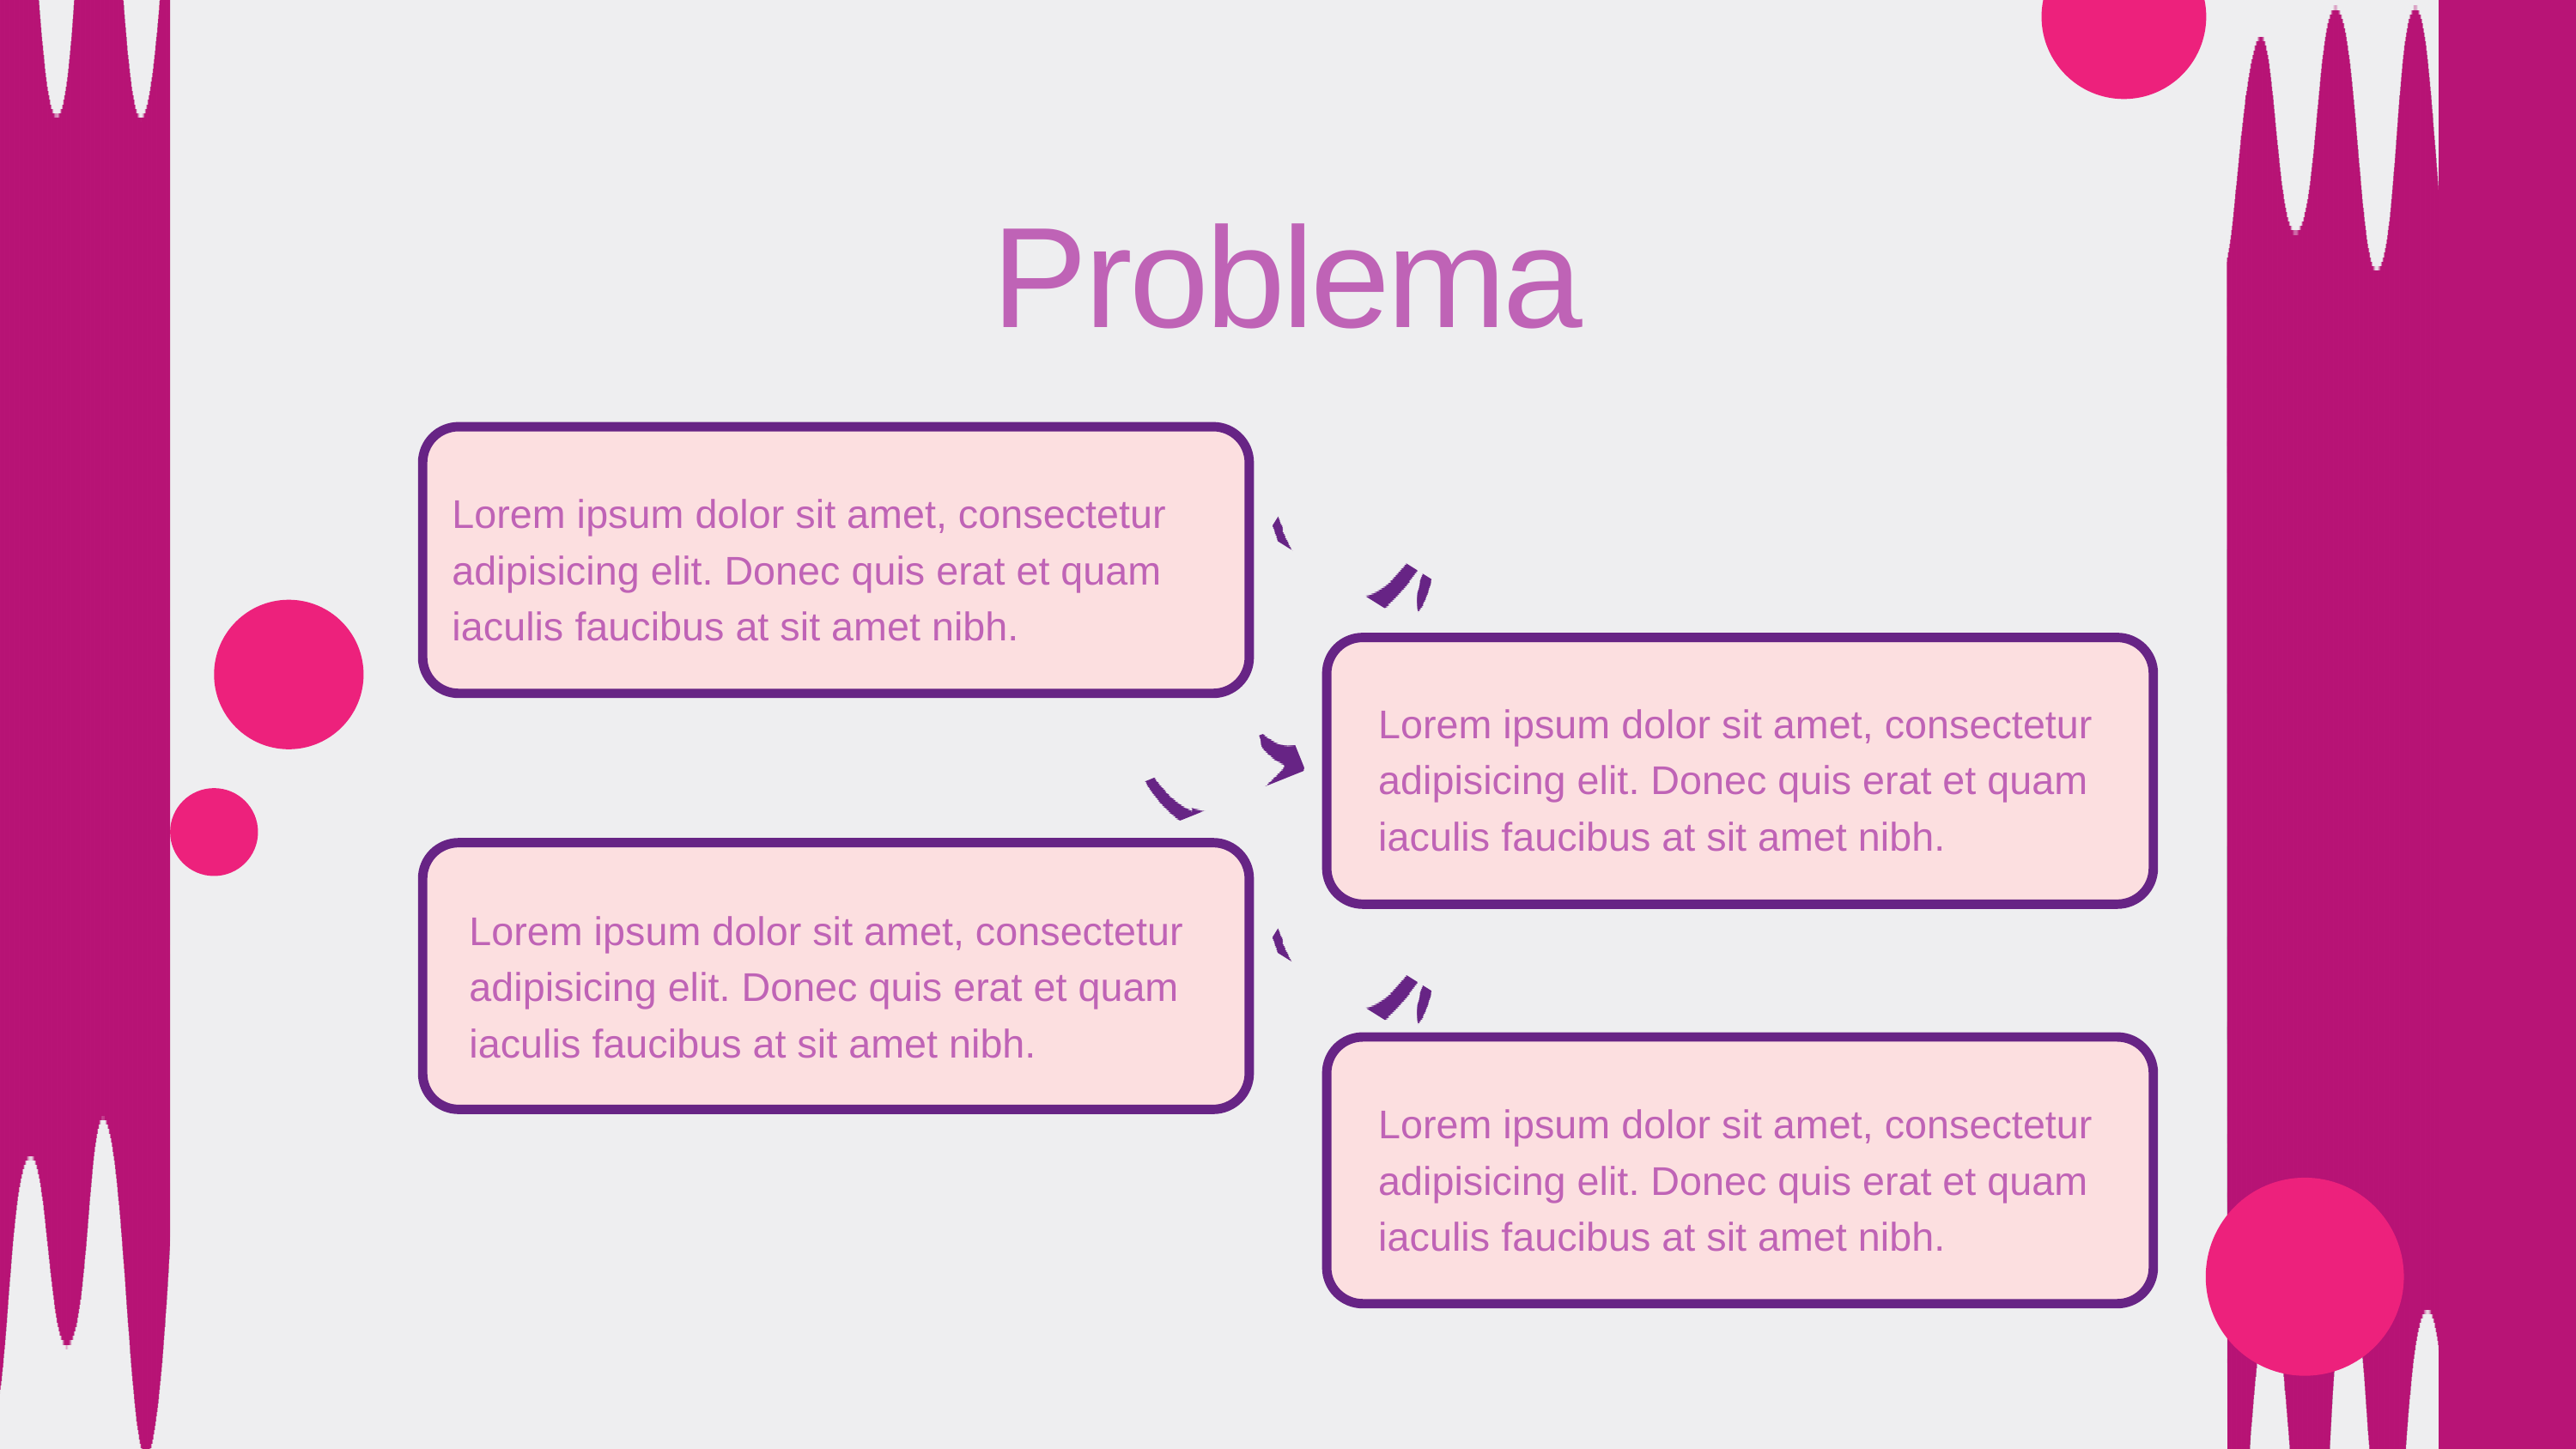

Problema

Lorem ipsum dolor sit amet, consectetur adipisicing elit. Donec quis erat et quam iaculis faucibus at sit amet nibh.

Lorem ipsum dolor sit amet, consectetur adipisicing elit. Donec quis erat et quam iaculis faucibus at sit amet nibh.

Lorem ipsum dolor sit amet, consectetur adipisicing elit. Donec quis erat et quam iaculis faucibus at sit amet nibh.

Lorem ipsum dolor sit amet, consectetur adipisicing elit. Donec quis erat et quam iaculis faucibus at sit amet nibh.